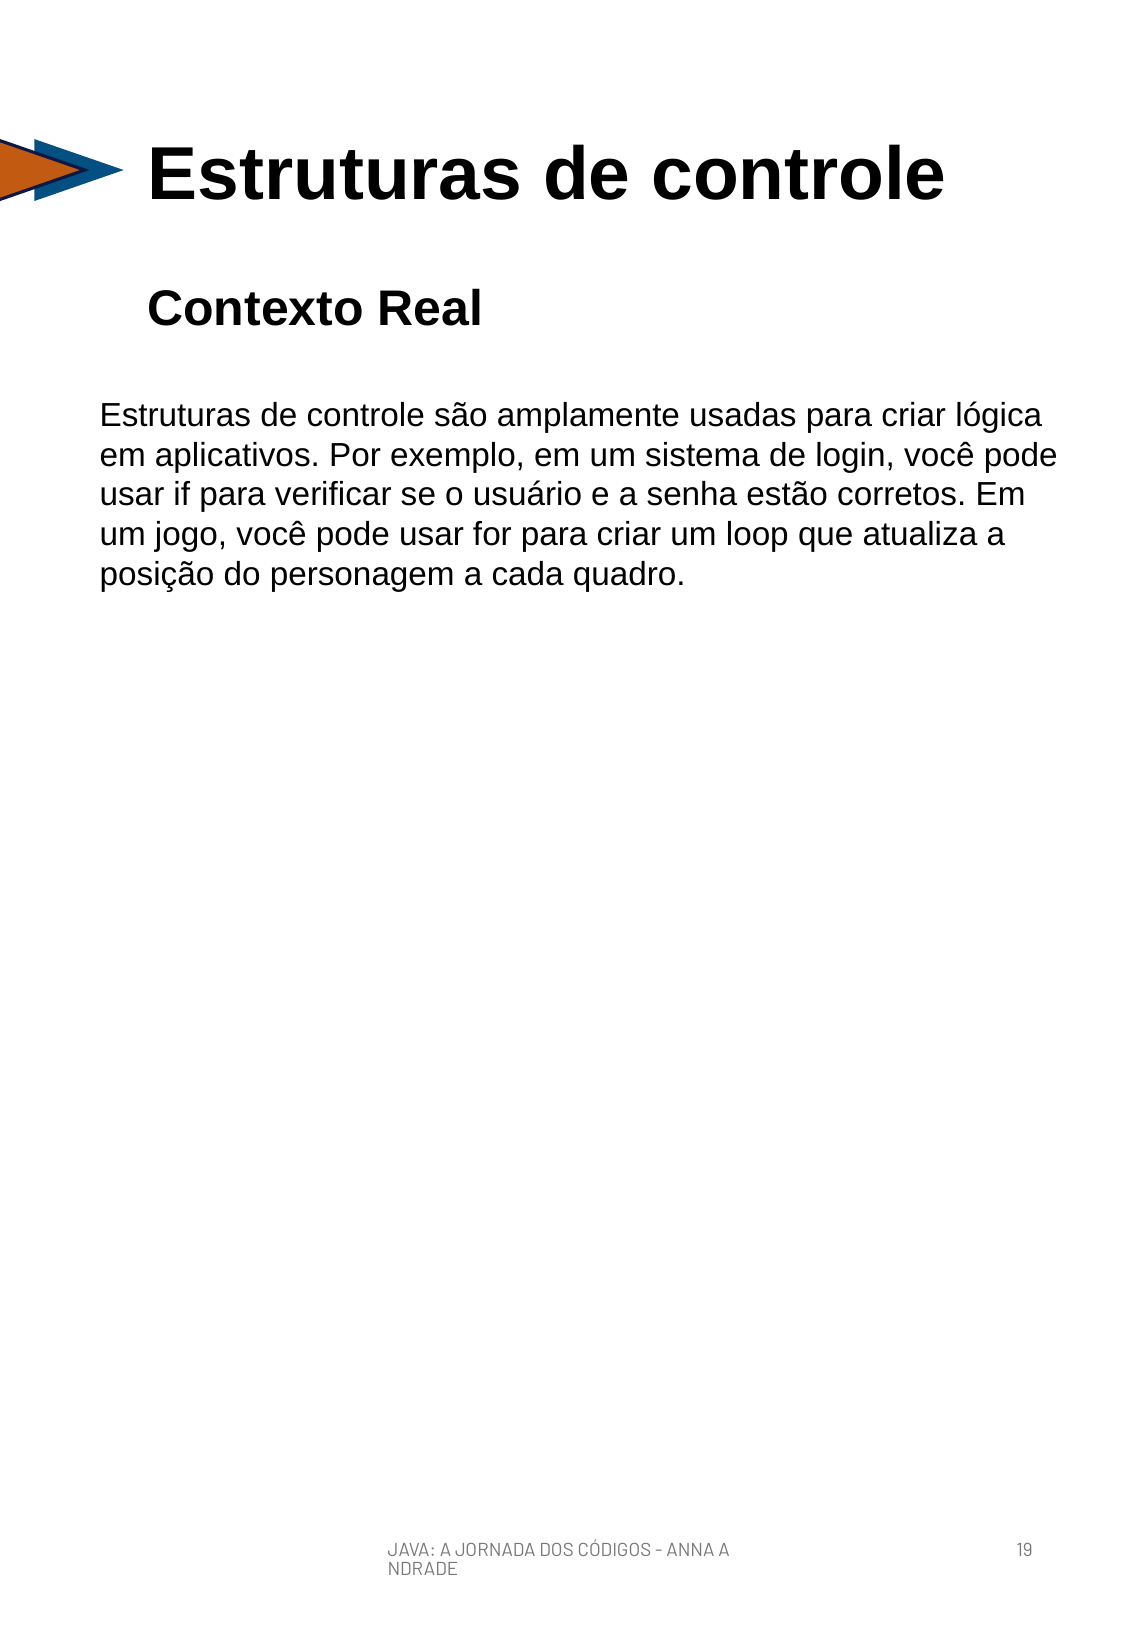

Estruturas de controle

Contexto Real
Estruturas de controle são amplamente usadas para criar lógica em aplicativos. Por exemplo, em um sistema de login, você pode usar if para verificar se o usuário e a senha estão corretos. Em um jogo, você pode usar for para criar um loop que atualiza a posição do personagem a cada quadro.
JAVA: A JORNADA DOS CÓDIGOS - ANNA ANDRADE
19